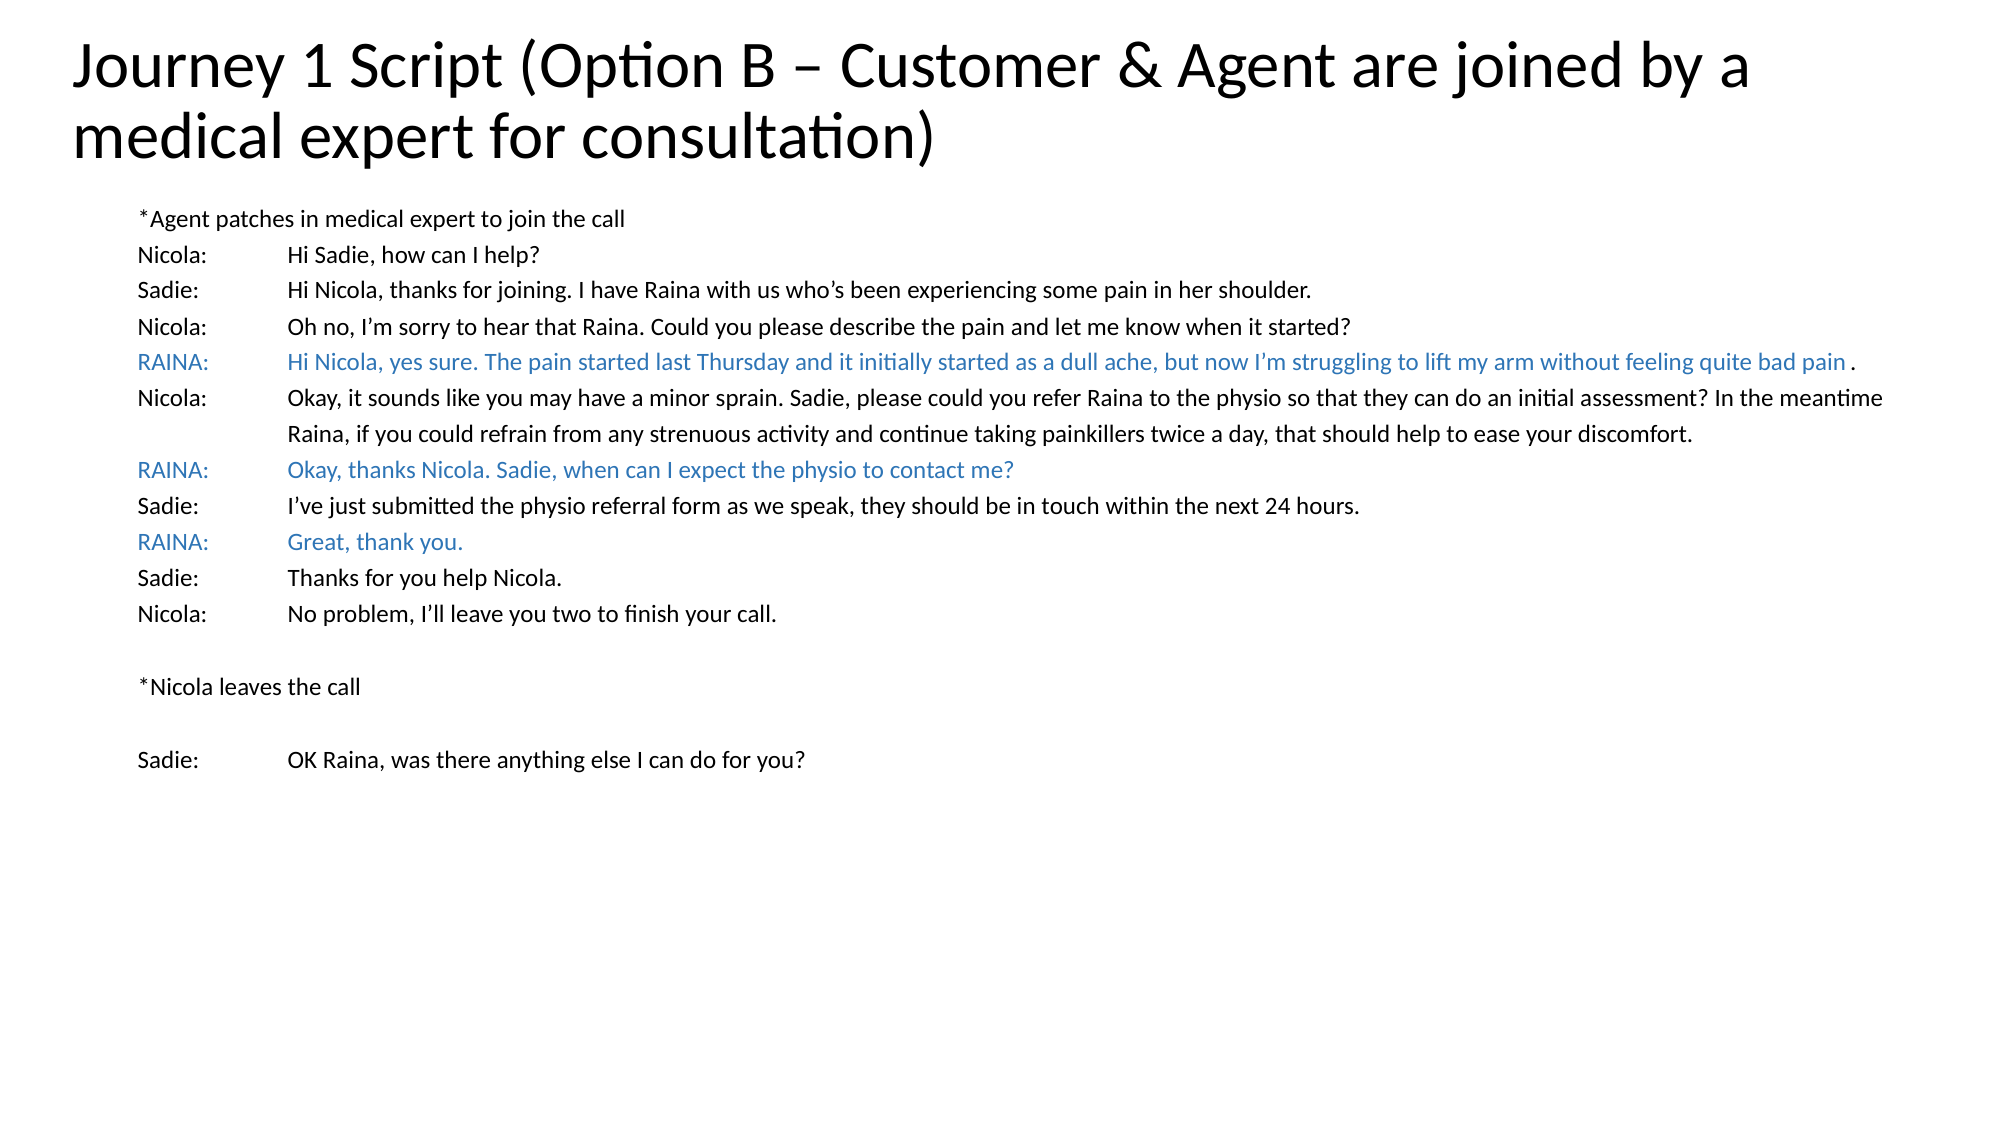

# Journey 1 Script (Option B – Customer & Agent are joined by a medical expert for consultation)
*Agent patches in medical expert to join the call
Nicola: 	Hi Sadie, how can I help?
Sadie: 	Hi Nicola, thanks for joining. I have Raina with us who’s been experiencing some pain in her shoulder.
Nicola: 	Oh no, I’m sorry to hear that Raina. Could you please describe the pain and let me know when it started?
RAINA:  	Hi Nicola, yes sure. The pain started last Thursday and it initially started as a dull ache, but now I’m struggling to lift my arm without feeling quite bad pain.
Nicola:	Okay, it sounds like you may have a minor sprain. Sadie, please could you refer Raina to the physio so that they can do an initial assessment? In the meantime 	Raina, if you could refrain from any strenuous activity and continue taking painkillers twice a day, that should help to ease your discomfort.
RAINA:	Okay, thanks Nicola. Sadie, when can I expect the physio to contact me?
Sadie:	I’ve just submitted the physio referral form as we speak, they should be in touch within the next 24 hours.
RAINA:	Great, thank you.
Sadie:	Thanks for you help Nicola.
Nicola:	No problem, I’ll leave you two to finish your call.
*Nicola leaves the call
Sadie: 	OK Raina, was there anything else I can do for you?